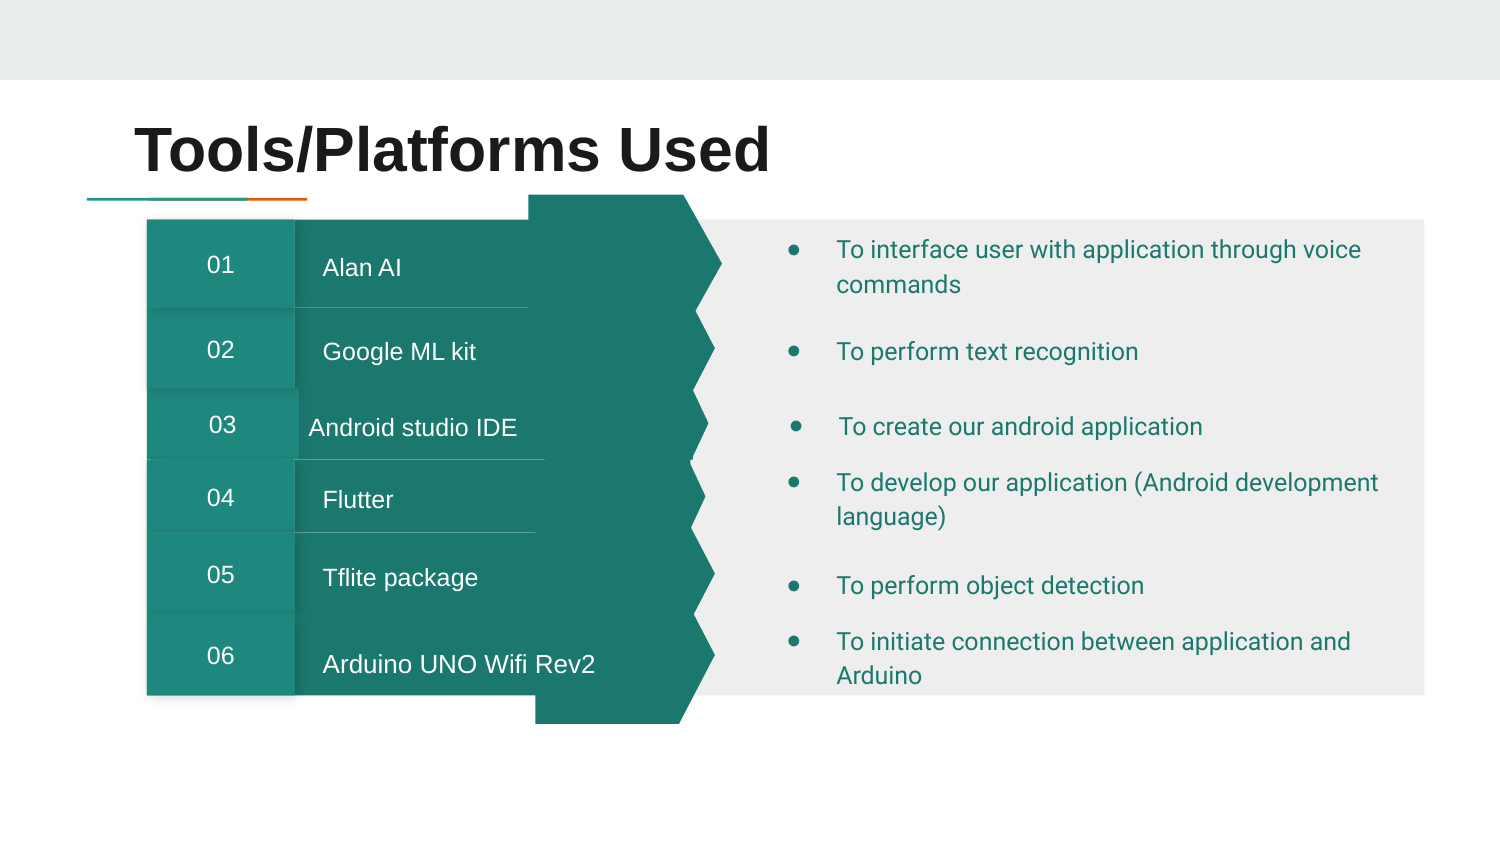

# Tools/Platforms Used

01

To interface user with application through voice commands
Alan AI

02

To perform text recognition
Google ML kit

03

To create our android application
Android studio IDE

04

To develop our application (Android development language)
Flutter

05

Tflite package
To perform object detection

06

To initiate connection between application and Arduino
Arduino UNO Wifi Rev2